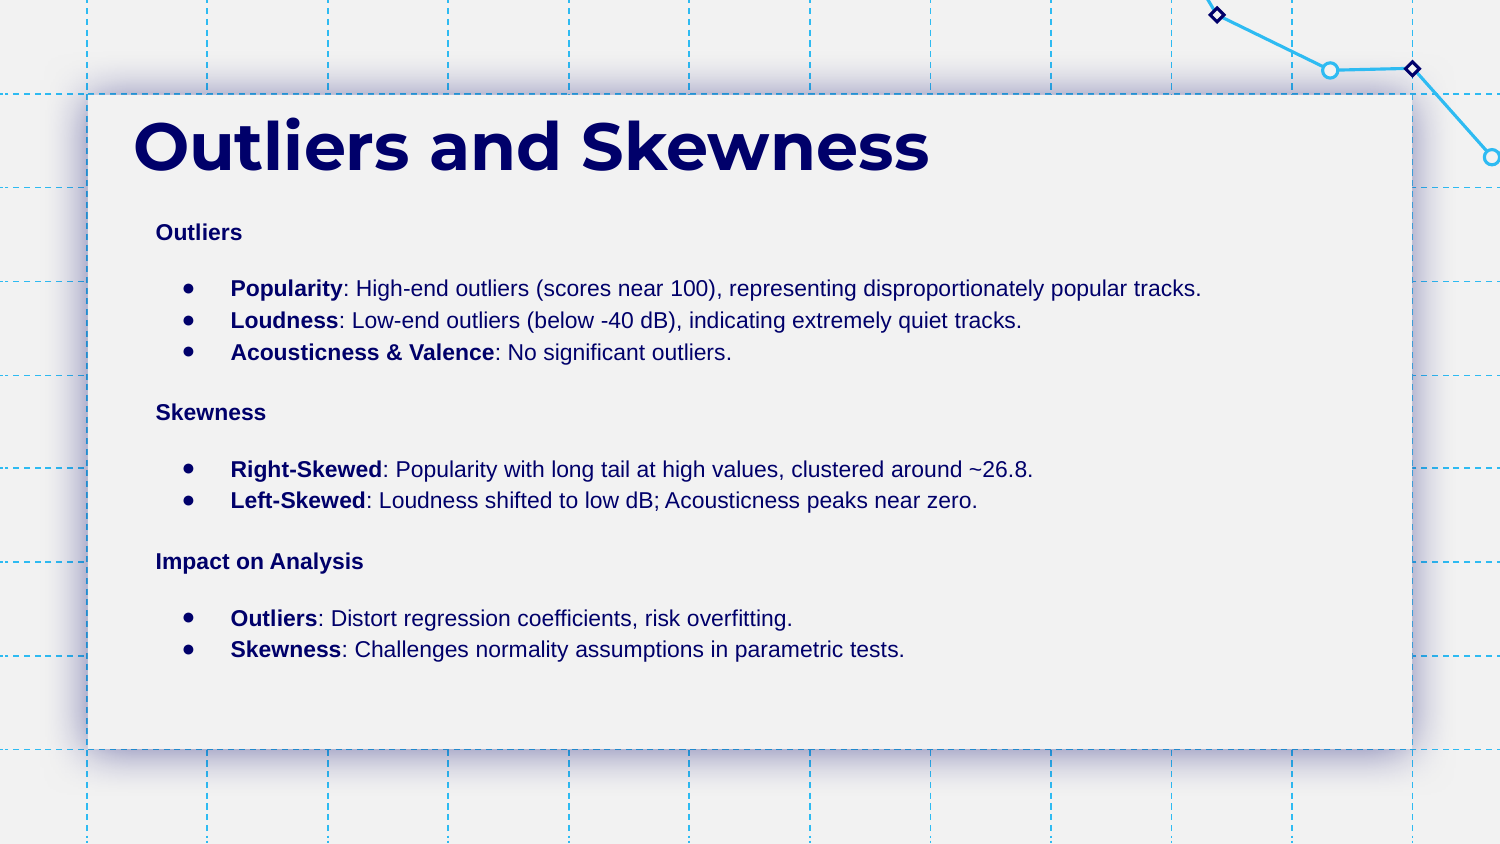

# Outliers and Skewness
Outliers
Popularity: High-end outliers (scores near 100), representing disproportionately popular tracks.
Loudness: Low-end outliers (below -40 dB), indicating extremely quiet tracks.
Acousticness & Valence: No significant outliers.
Skewness
Right-Skewed: Popularity with long tail at high values, clustered around ~26.8.
Left-Skewed: Loudness shifted to low dB; Acousticness peaks near zero.
Impact on Analysis
Outliers: Distort regression coefficients, risk overfitting.
Skewness: Challenges normality assumptions in parametric tests.